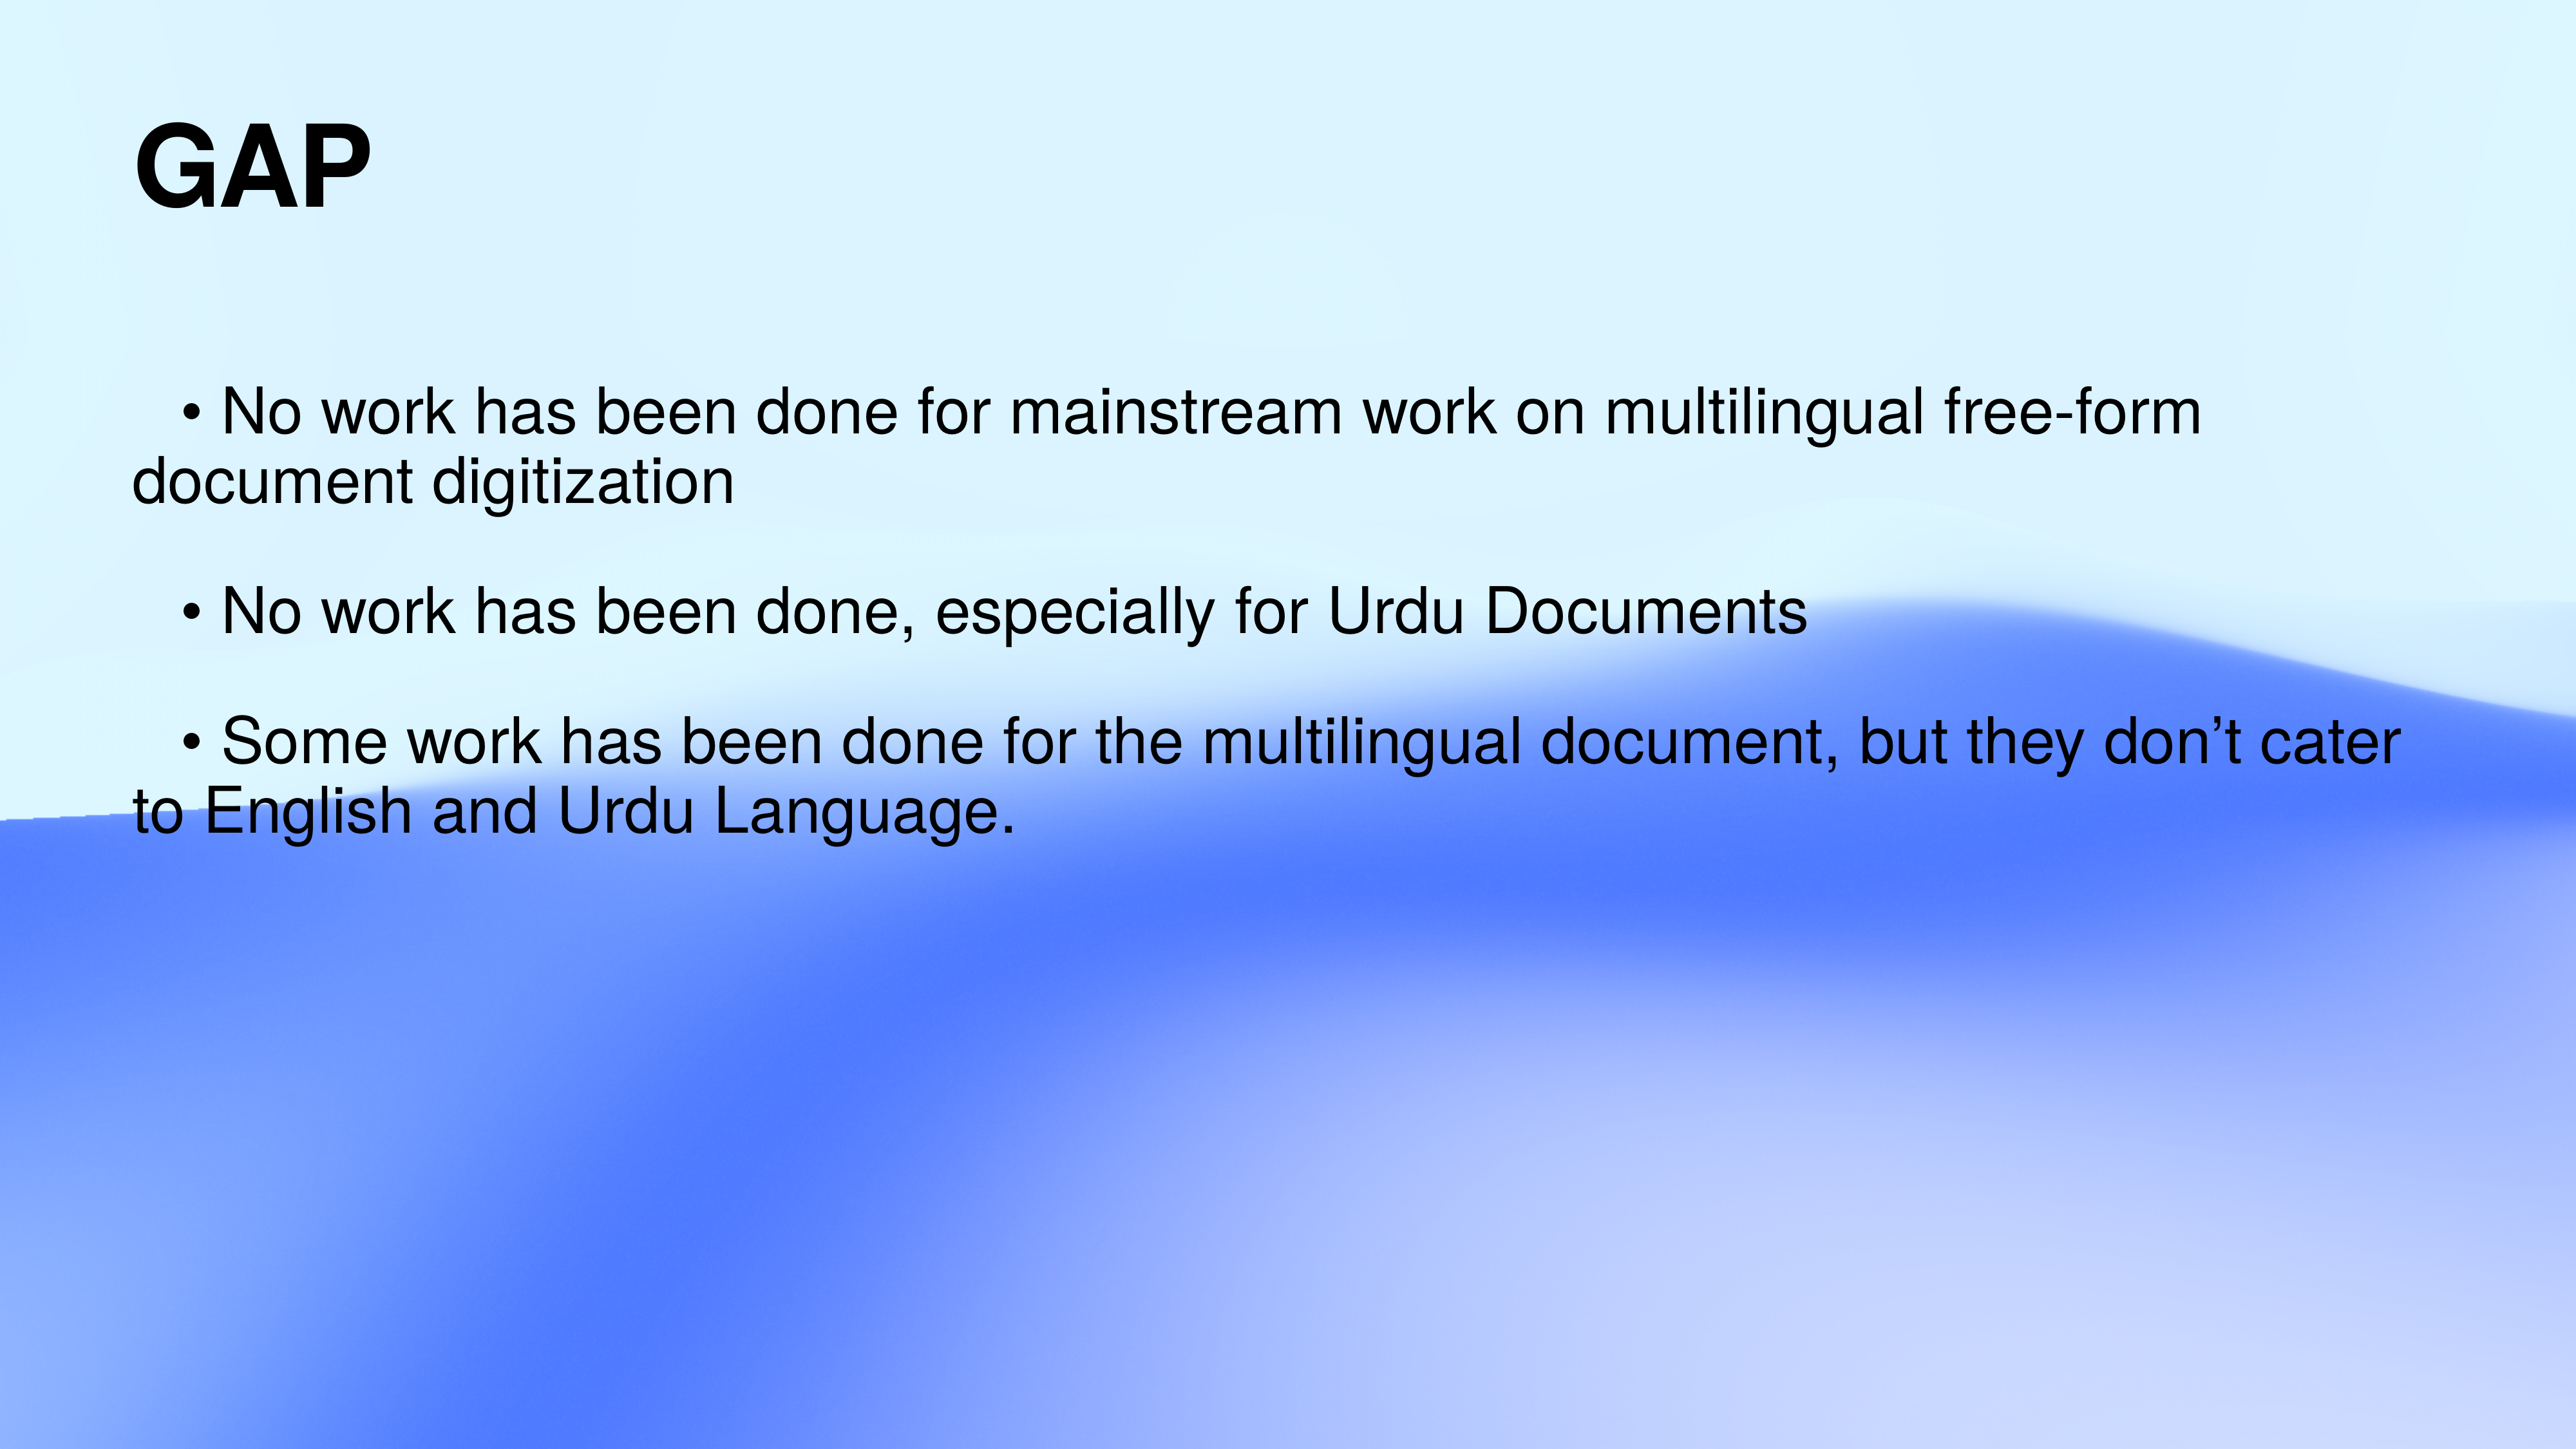

# GAP
• No work has been done for mainstream work on multilingual free-form document digitization
• No work has been done, especially for Urdu Documents
• Some work has been done for the multilingual document, but they don’t cater to English and Urdu Language.